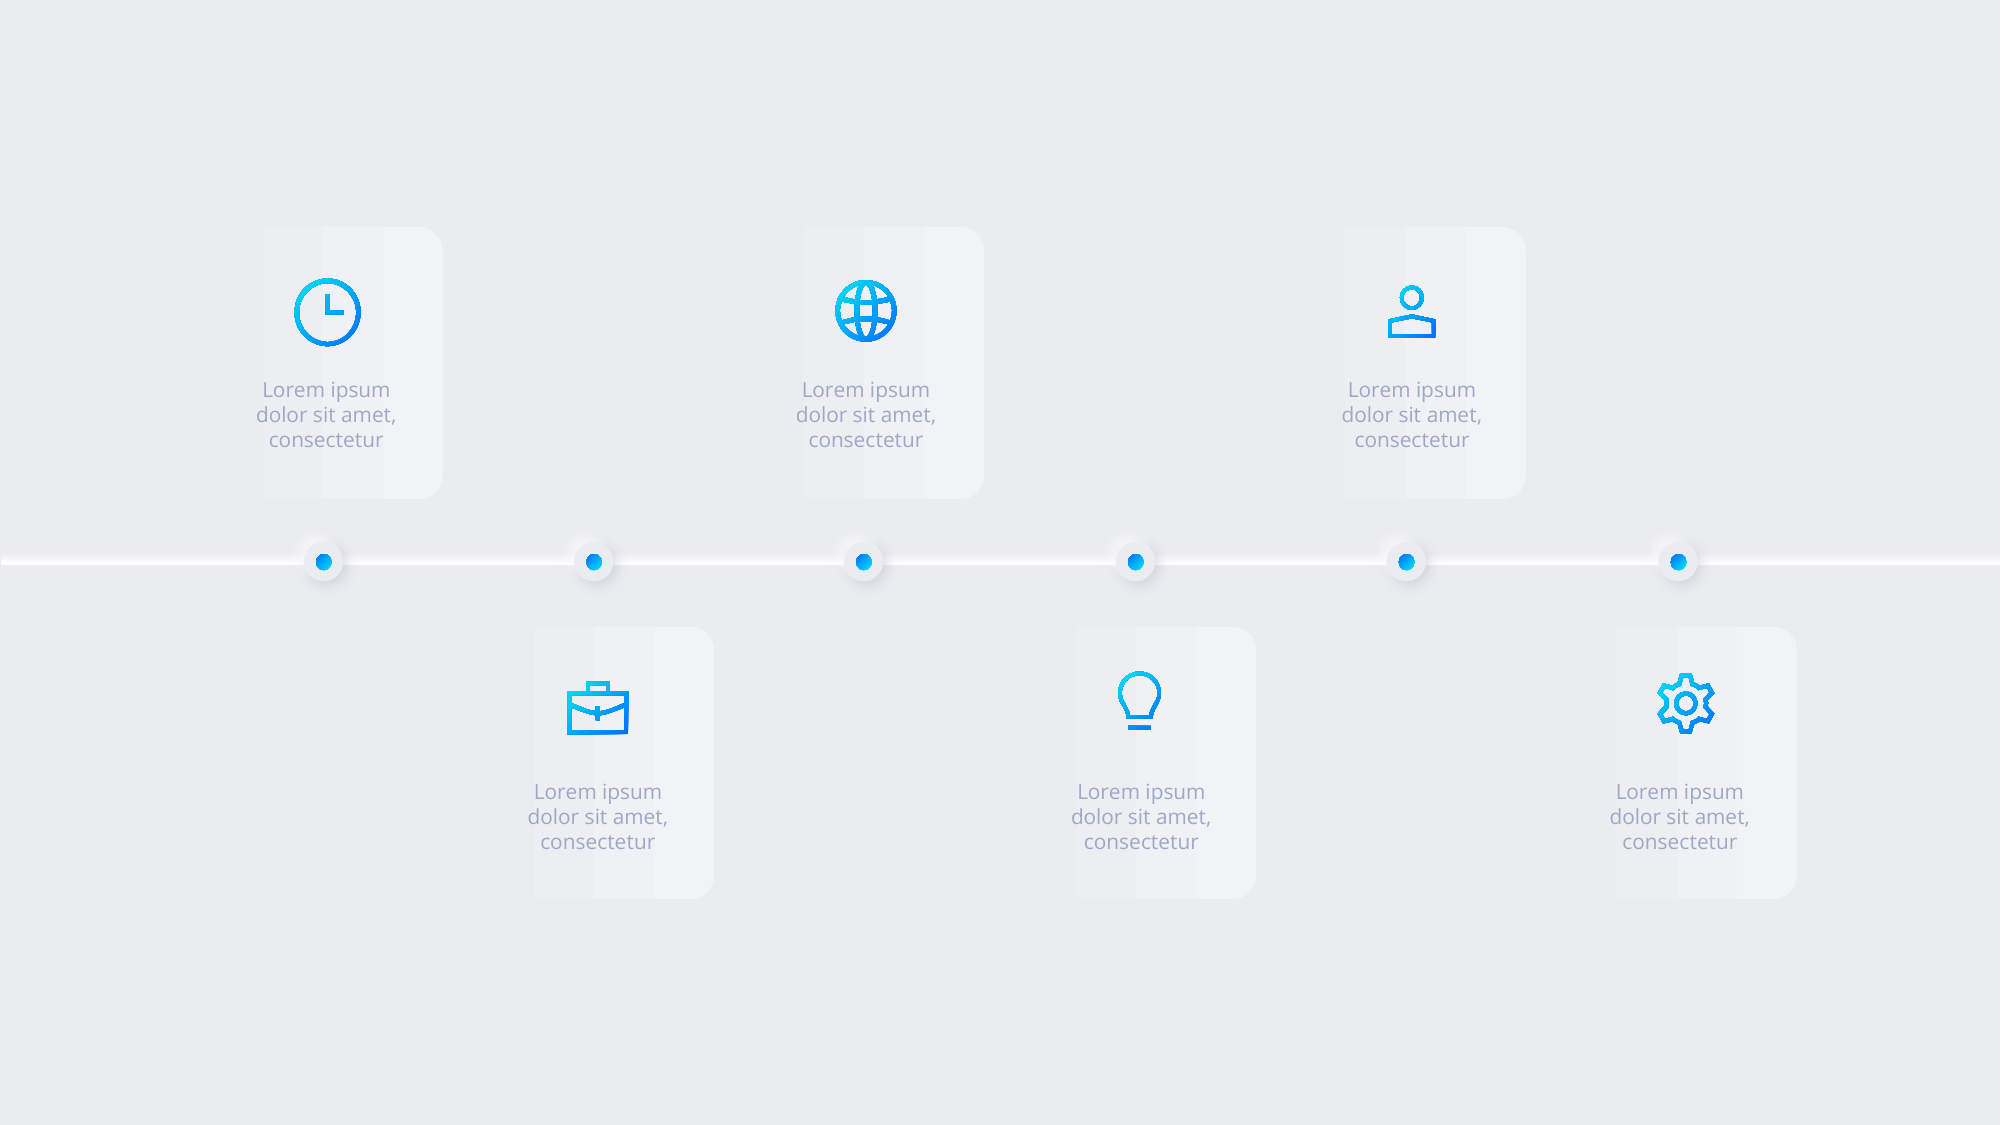

Lorem ipsum dolor sit amet, consectetur
Lorem ipsum dolor sit amet, consectetur
Lorem ipsum dolor sit amet, consectetur

Lorem ipsum dolor sit amet, consectetur
Lorem ipsum dolor sit amet, consectetur
Lorem ipsum dolor sit amet, consectetur